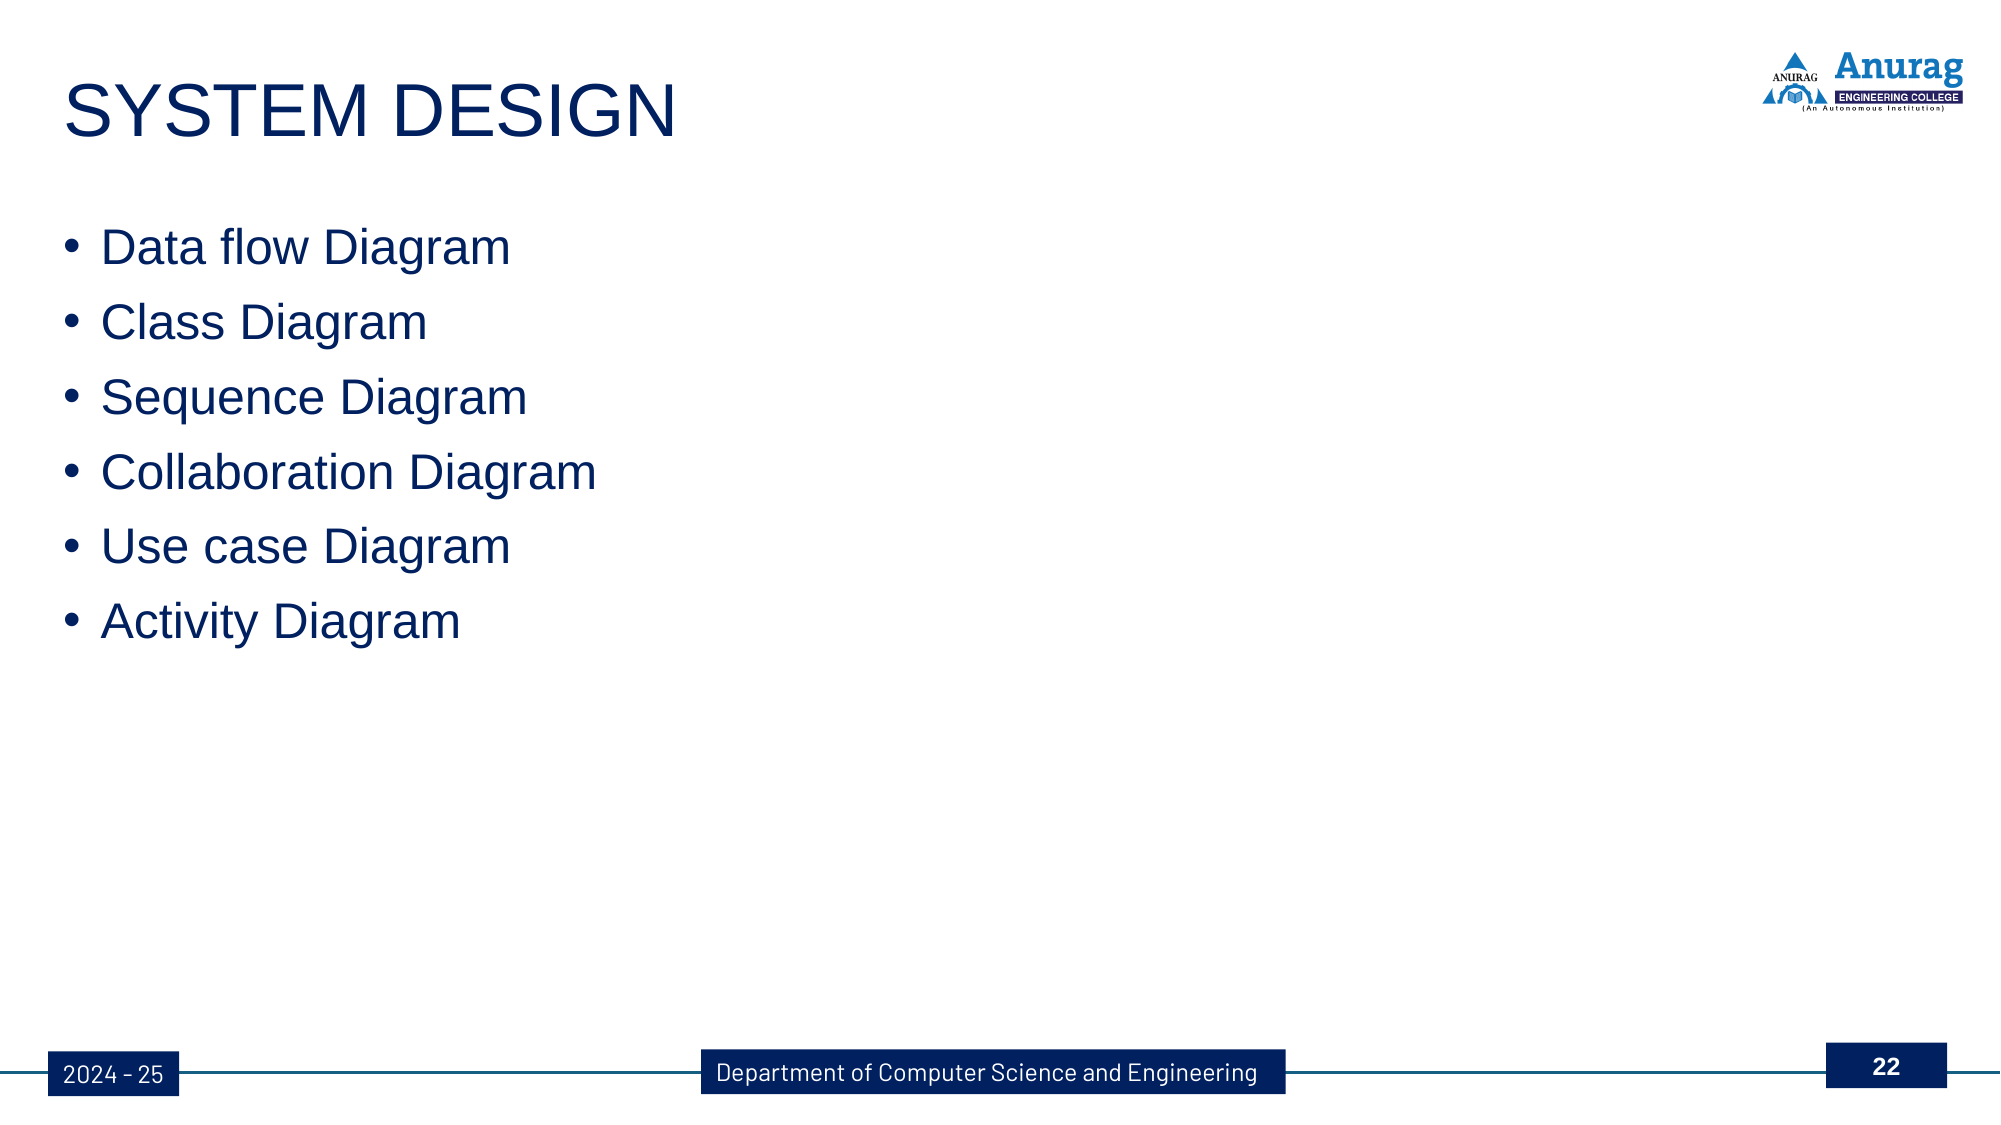

# SYSTEM DESIGN
Data flow Diagram
Class Diagram
Sequence Diagram
Collaboration Diagram
Use case Diagram
Activity Diagram
22